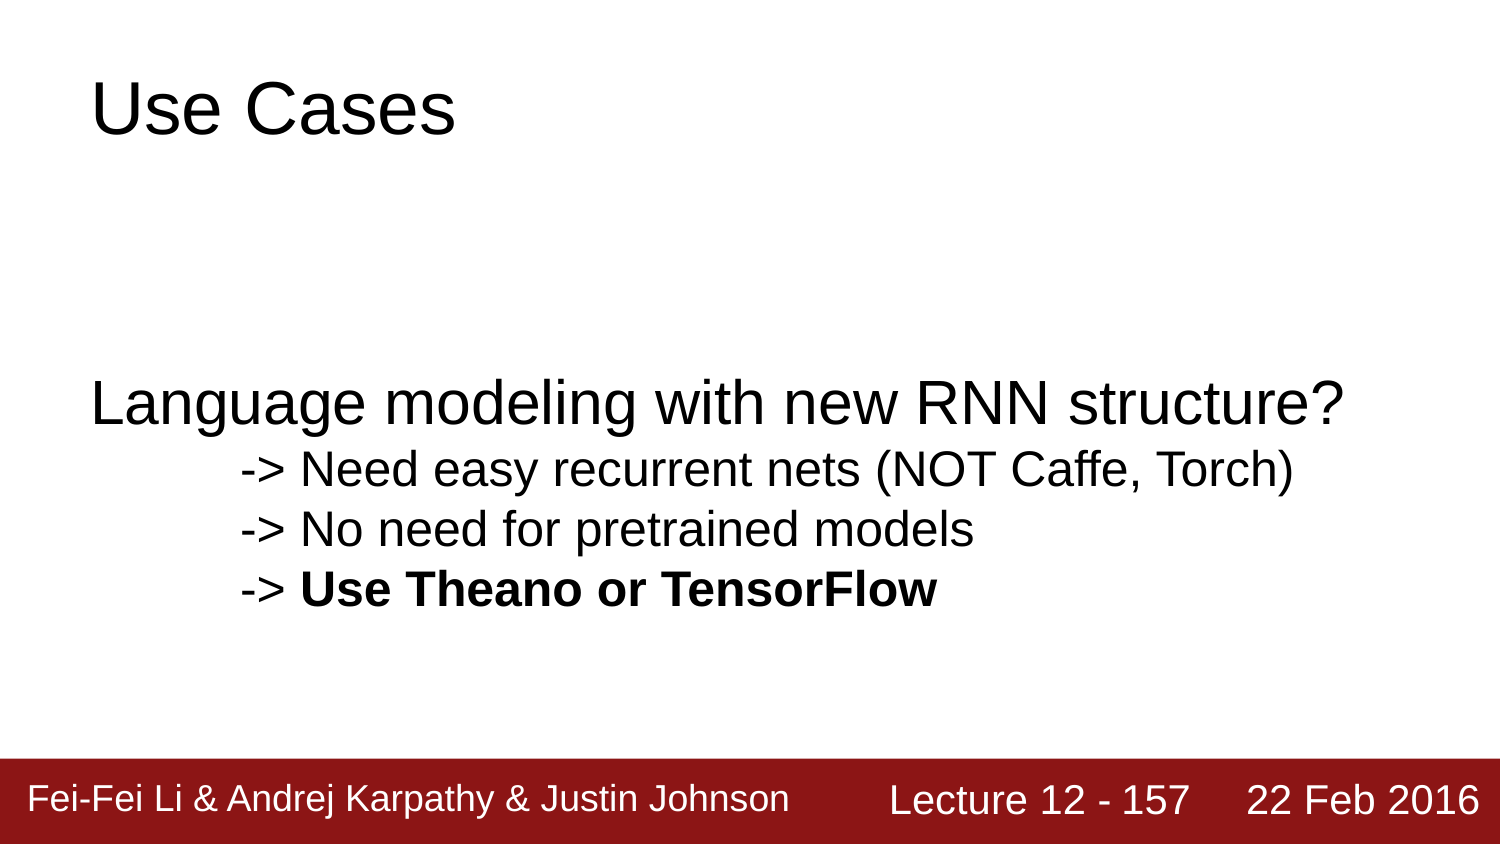

# Use Cases

Language modeling with new RNN structure?
	-> Need easy recurrent nets (NOT Caffe, Torch)
	-> No need for pretrained models
	-> Use Theano or TensorFlow
157